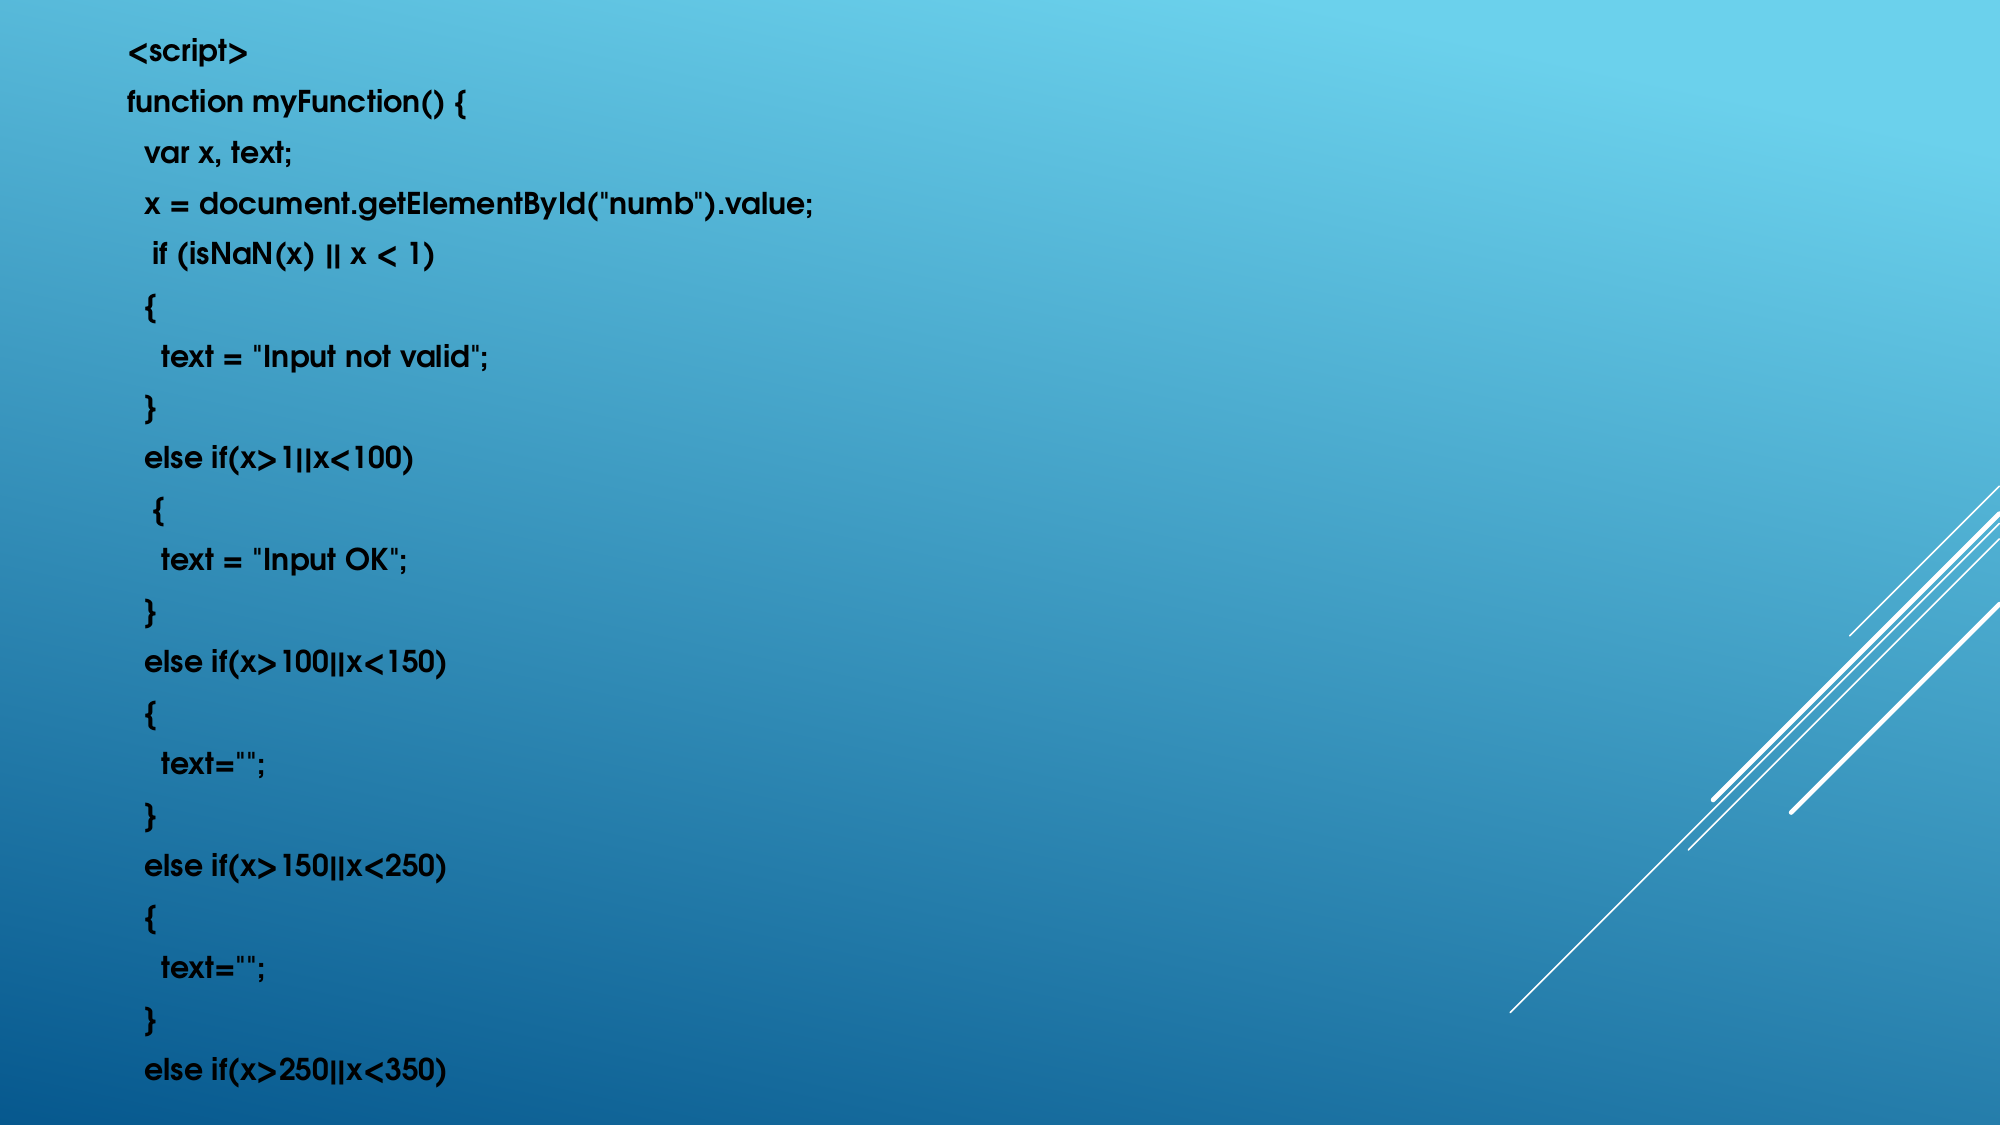

<script>
function myFunction() {
  var x, text;
  x = document.getElementById("numb").value;
   if (isNaN(x) || x < 1)
  {
    text = "Input not valid";
  }
  else if(x>1||x<100)
   {
    text = "Input OK";
  }
  else if(x>100||x<150)
  {
    text="";
  }
  else if(x>150||x<250)
  {
    text="";
  }
  else if(x>250||x<350)